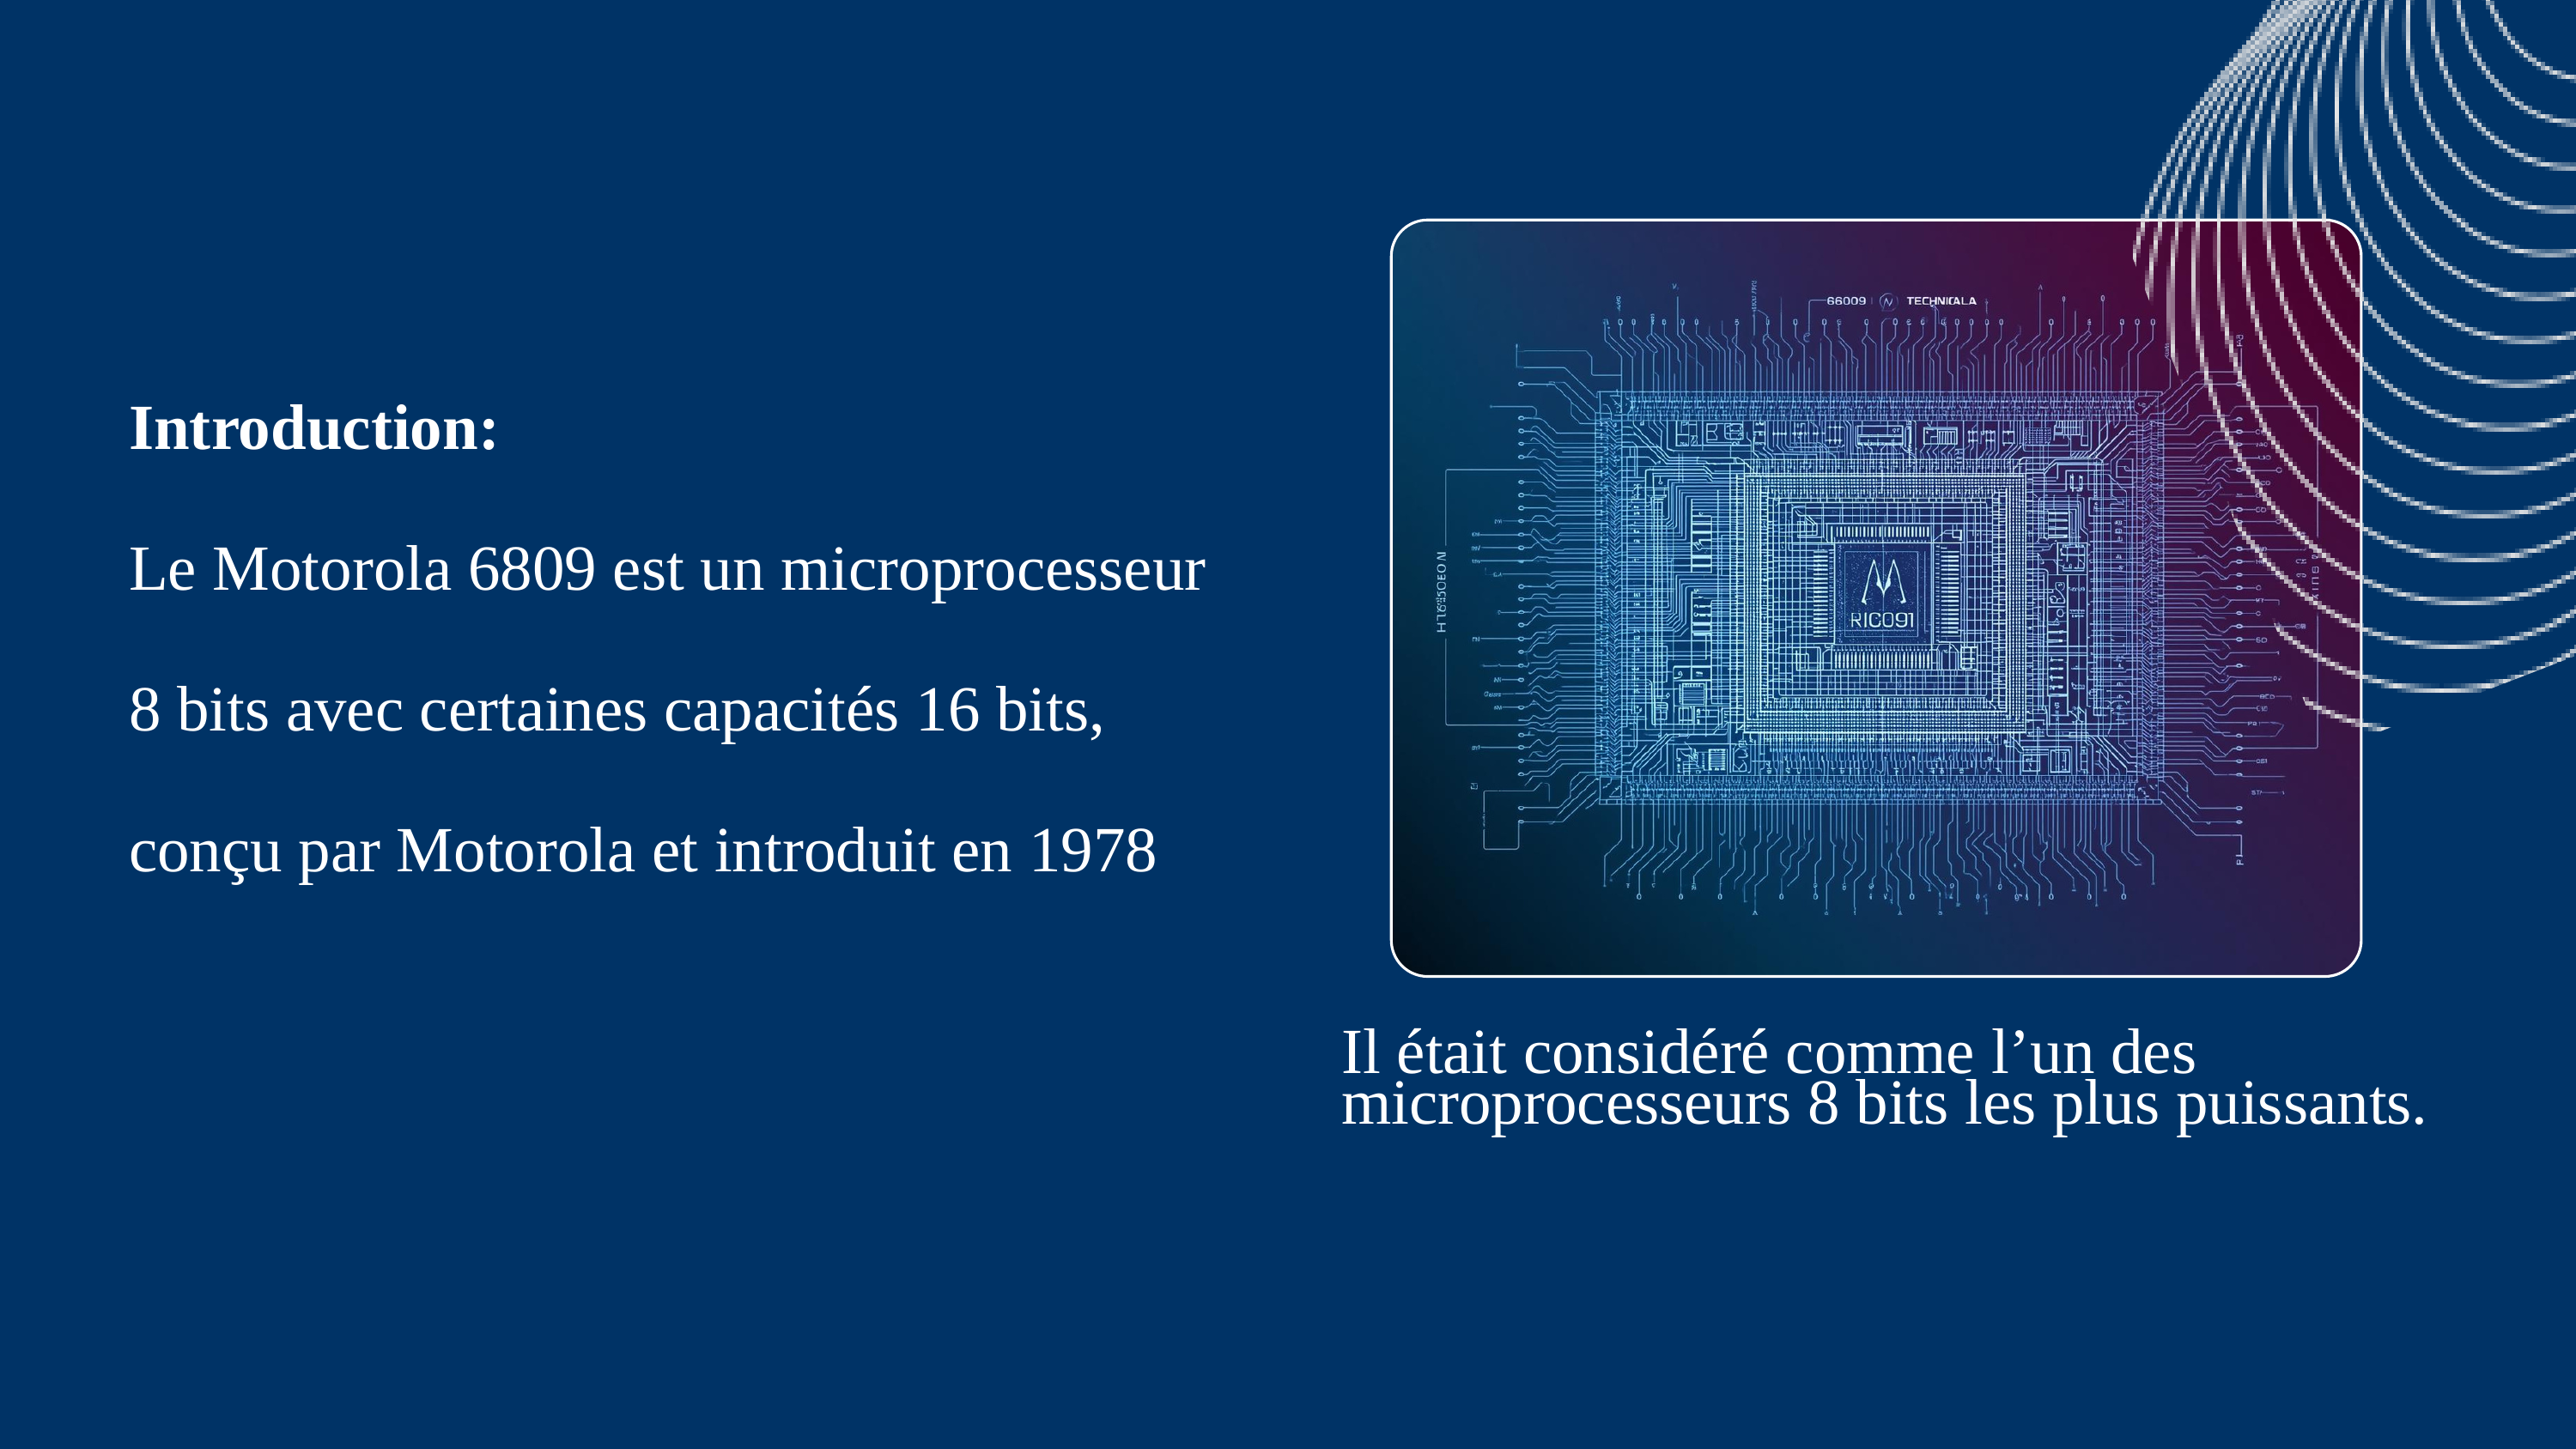

Introduction:
Le Motorola 6809 est un microprocesseur 8 bits avec certaines capacités 16 bits, conçu par Motorola et introduit en 1978

Il était considéré comme l’un des microprocesseurs 8 bits les plus puissants.